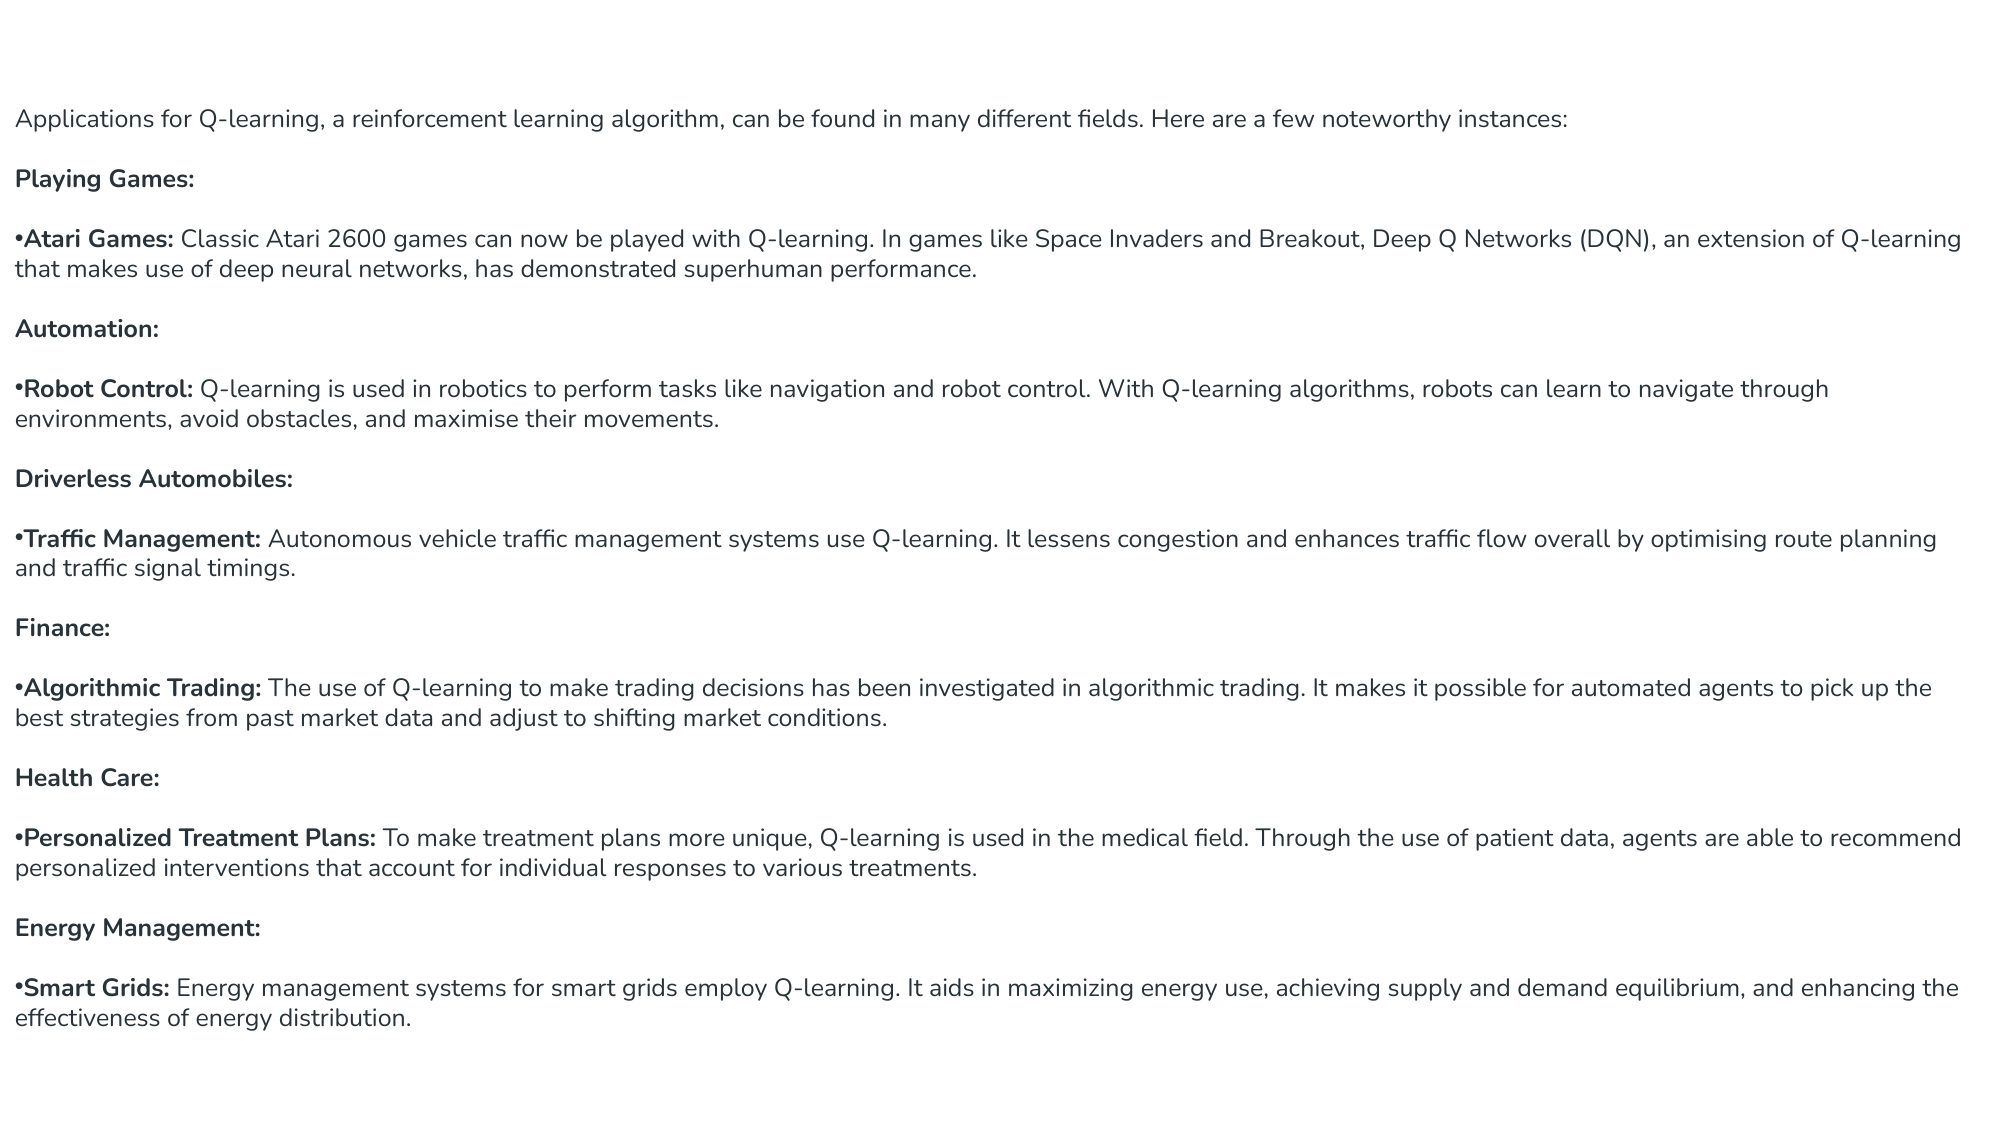

Applications for Q-learning, a reinforcement learning algorithm, can be found in many different fields. Here are a few noteworthy instances:

Playing Games:

Atari Games: Classic Atari 2600 games can now be played with Q-learning. In games like Space Invaders and Breakout, Deep Q Networks (DQN), an extension of Q-learning that makes use of deep neural networks, has demonstrated superhuman performance.

Automation:

Robot Control: Q-learning is used in robotics to perform tasks like navigation and robot control. With Q-learning algorithms, robots can learn to navigate through environments, avoid obstacles, and maximise their movements.

Driverless Automobiles:

Traffic Management: Autonomous vehicle traffic management systems use Q-learning. It lessens congestion and enhances traffic flow overall by optimising route planning and traffic signal timings.

Finance:

Algorithmic Trading: The use of Q-learning to make trading decisions has been investigated in algorithmic trading. It makes it possible for automated agents to pick up the best strategies from past market data and adjust to shifting market conditions.

Health Care:

Personalized Treatment Plans: To make treatment plans more unique, Q-learning is used in the medical field. Through the use of patient data, agents are able to recommend personalized interventions that account for individual responses to various treatments.

Energy Management:

Smart Grids: Energy management systems for smart grids employ Q-learning. It aids in maximizing energy use, achieving supply and demand equilibrium, and enhancing the effectiveness of energy distribution.